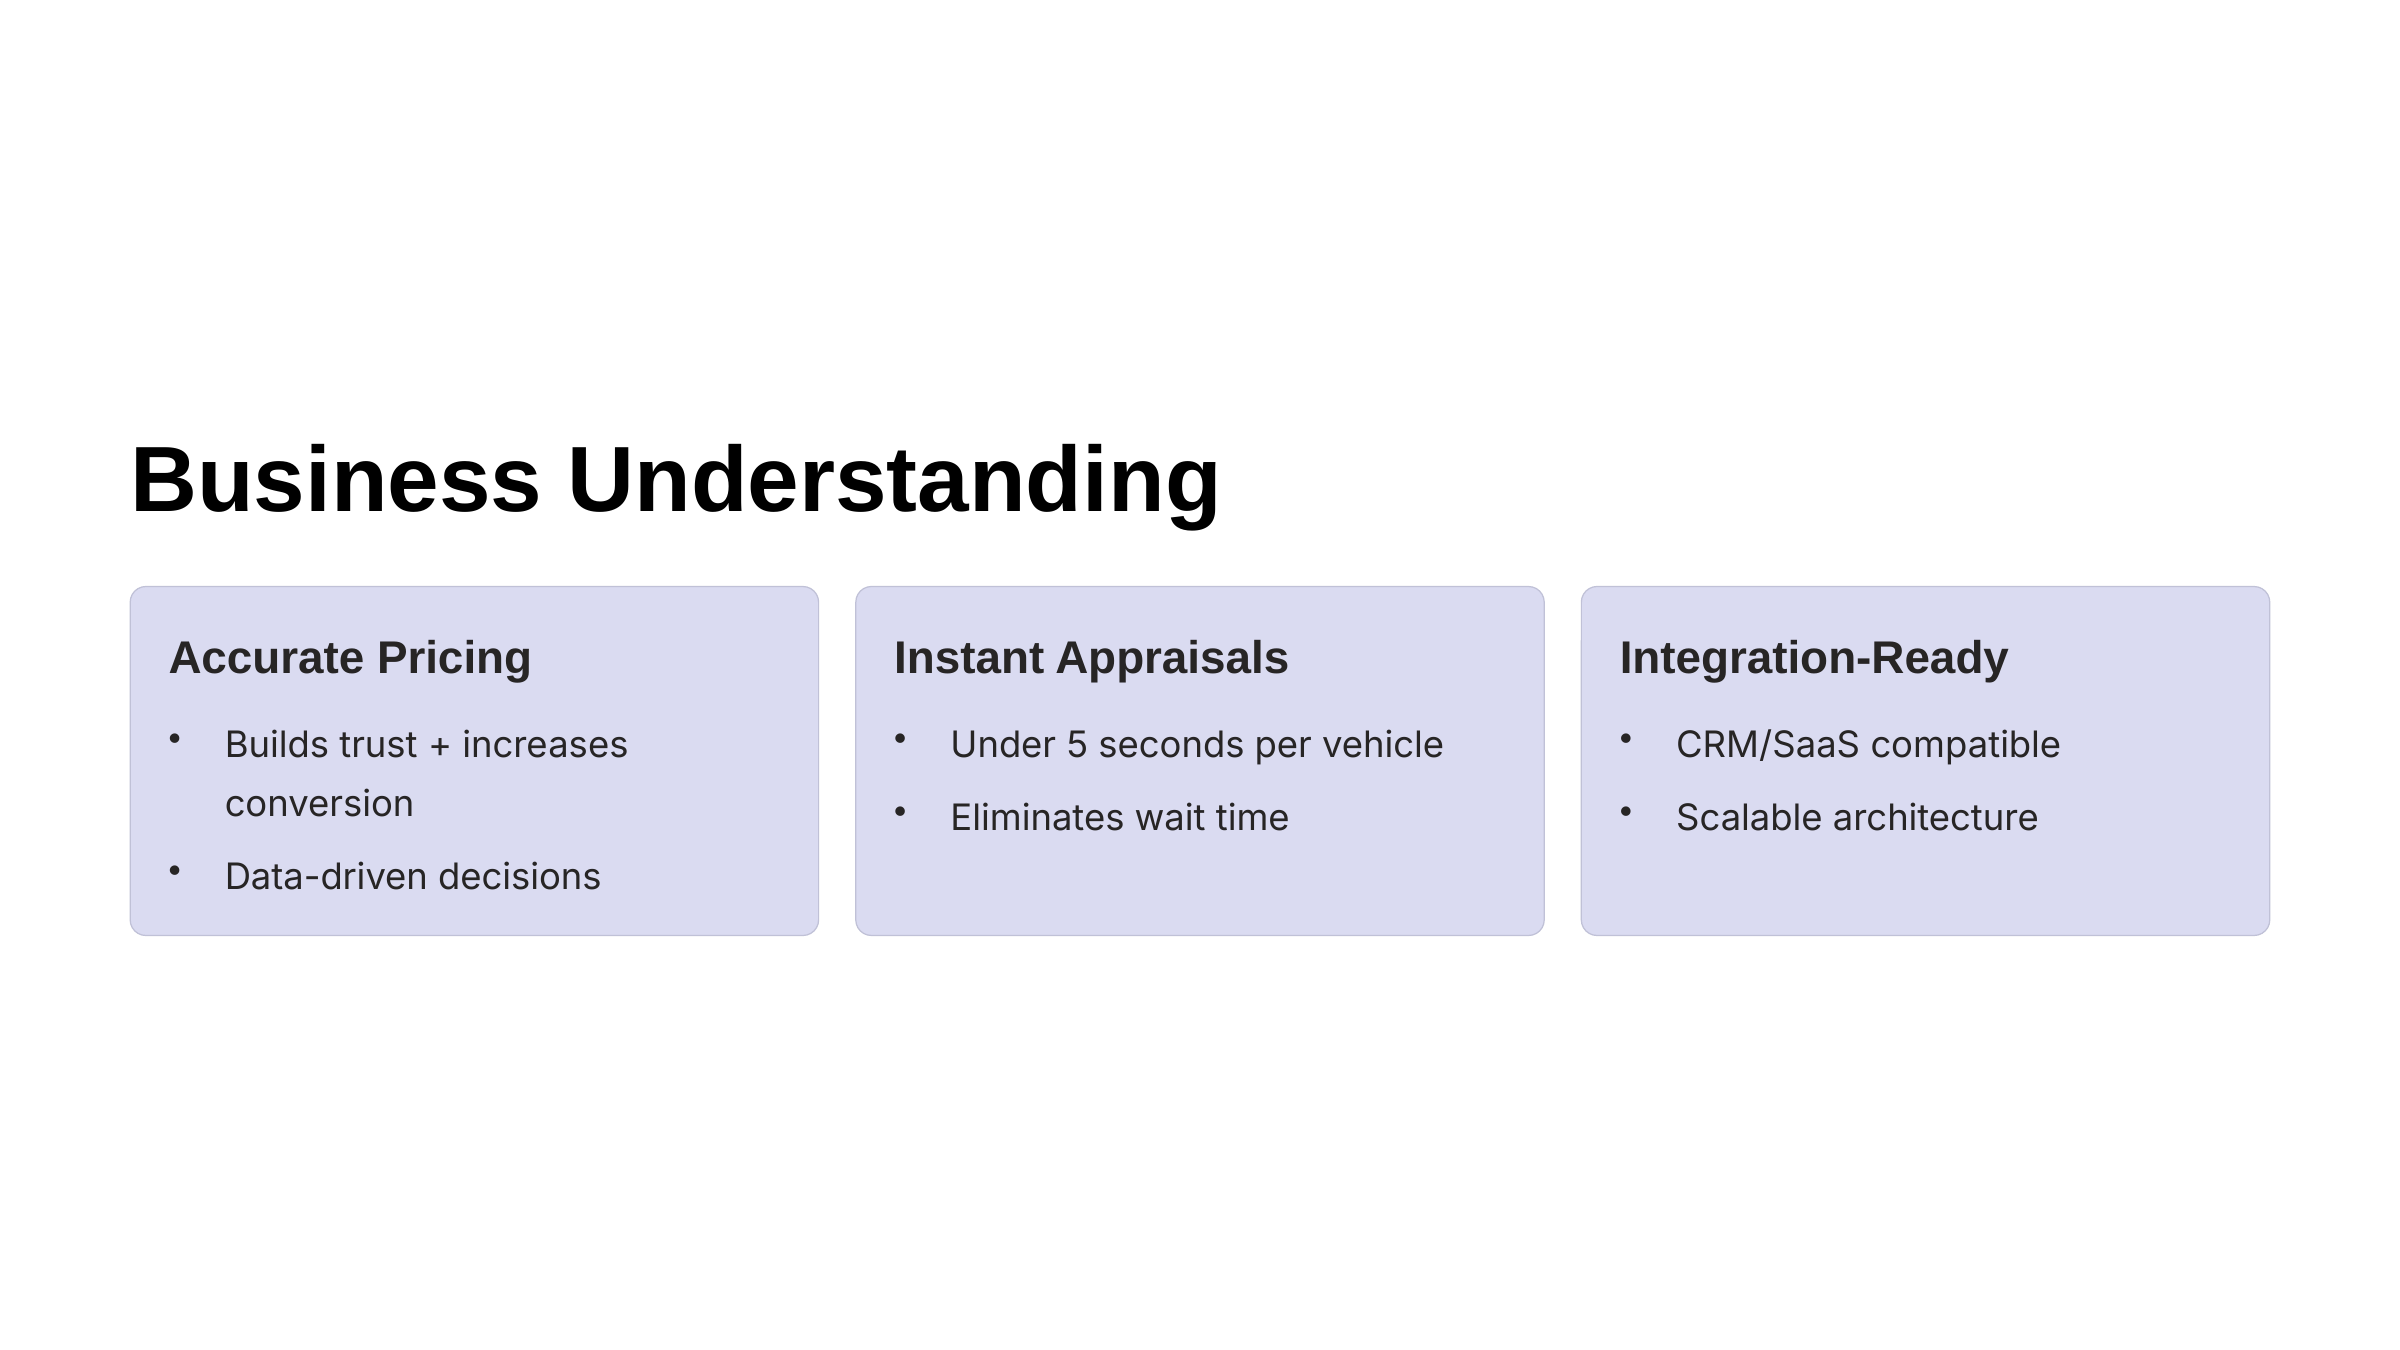

Business Understanding

Accurate Pricing
Instant Appraisals
Integration-Ready
Builds trust + increases conversion
Under 5 seconds per vehicle
CRM/SaaS compatible
Eliminates wait time
Scalable architecture
Data-driven decisions